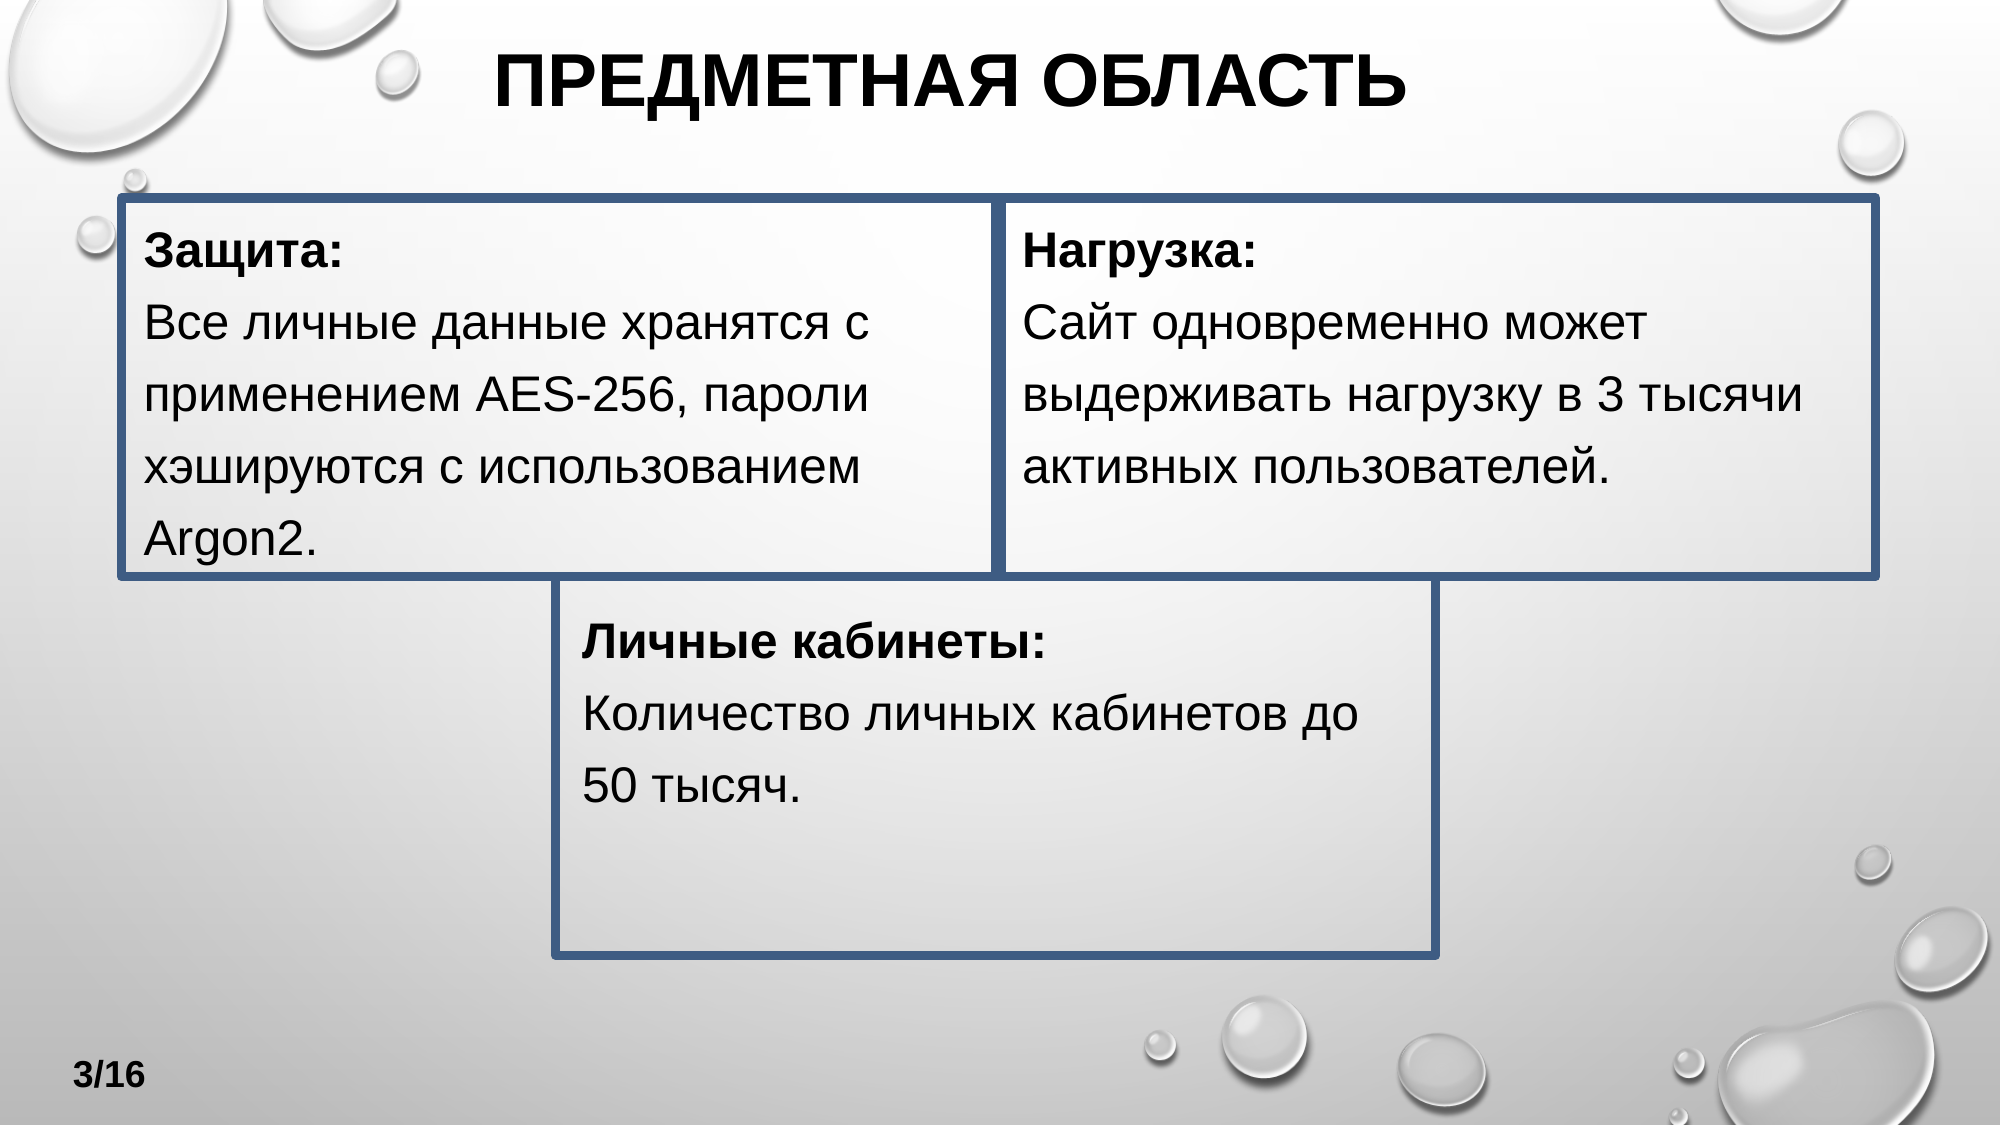

# Предметная область

Защита:
Все личные данные хранятся с применением AES-256, пароли хэшируются с использованием Argon2.

Нагрузка:
Сайт одновременно может выдерживать нагрузку в 3 тысячи активных пользователей.

Личные кабинеты:
Количество личных кабинетов до 50 тысяч.
3/16